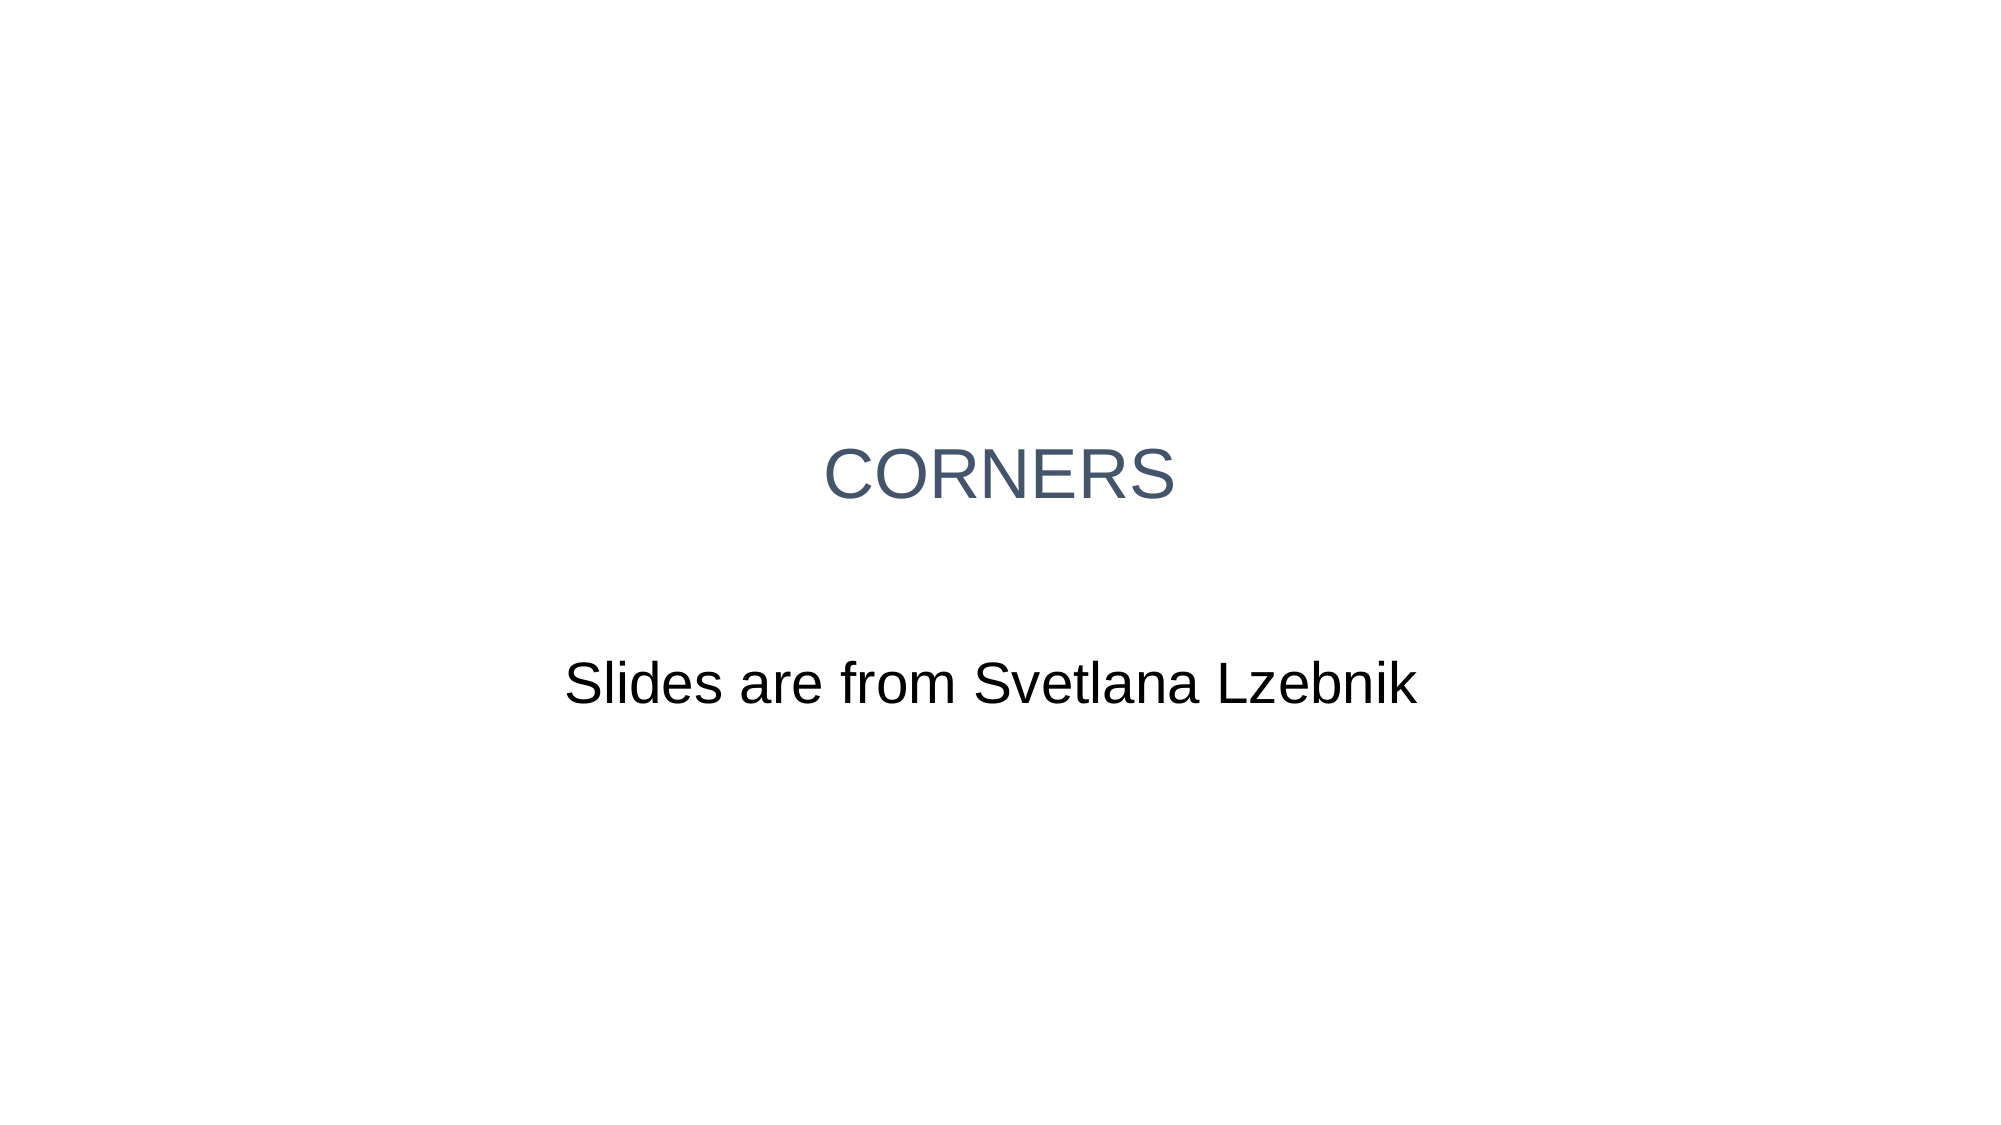

# CORNERS
Slides are from Svetlana Lzebnik